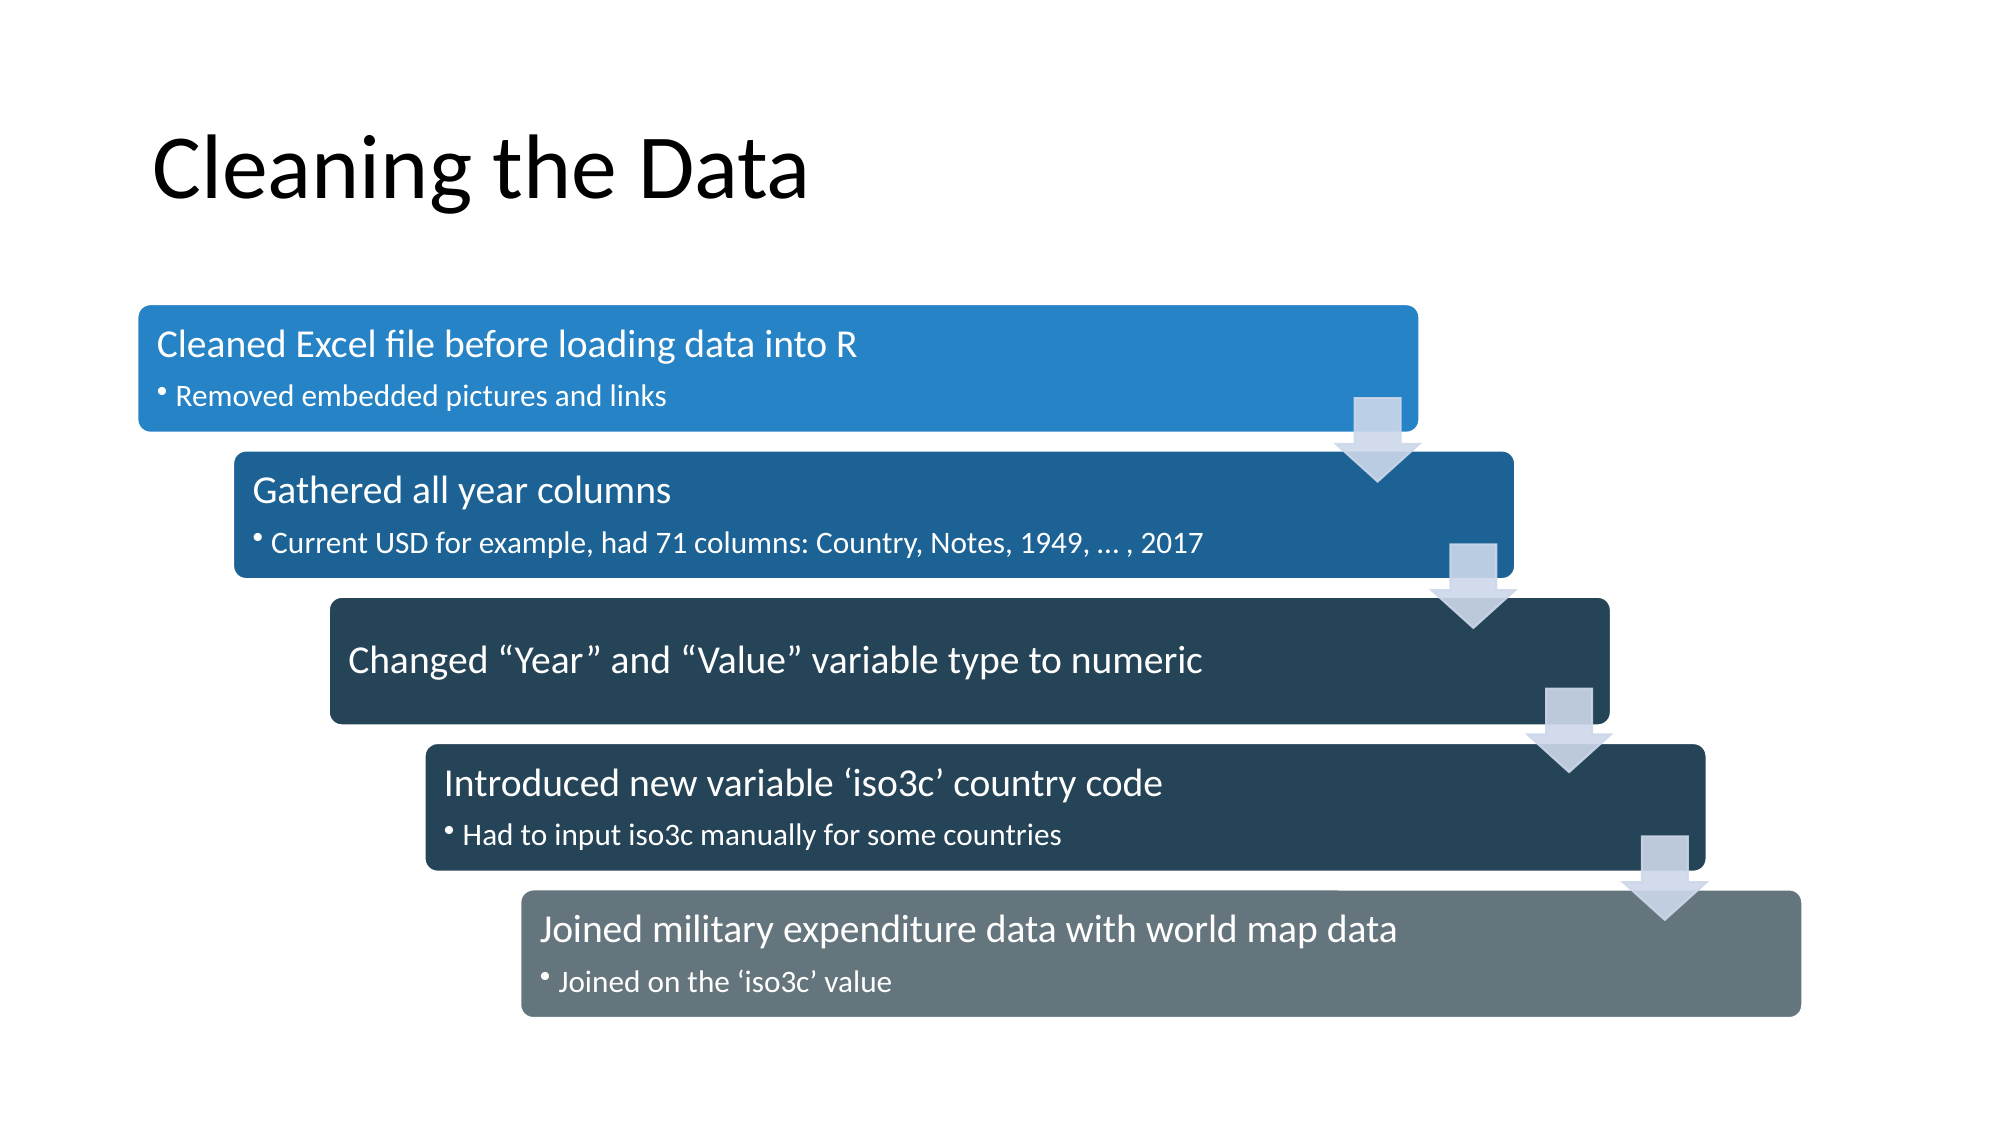

# Cleaning the Data
Cleaned Excel file before loading data into R
Removed embedded pictures and links
Gathered all year columns
Current USD for example, had 71 columns: Country, Notes, 1949, … , 2017
Changed “Year” and “Value” variable type to numeric
Introduced new variable ‘iso3c’ country code
Had to input iso3c manually for some countries
Joined military expenditure data with world map data
Joined on the ‘iso3c’ value